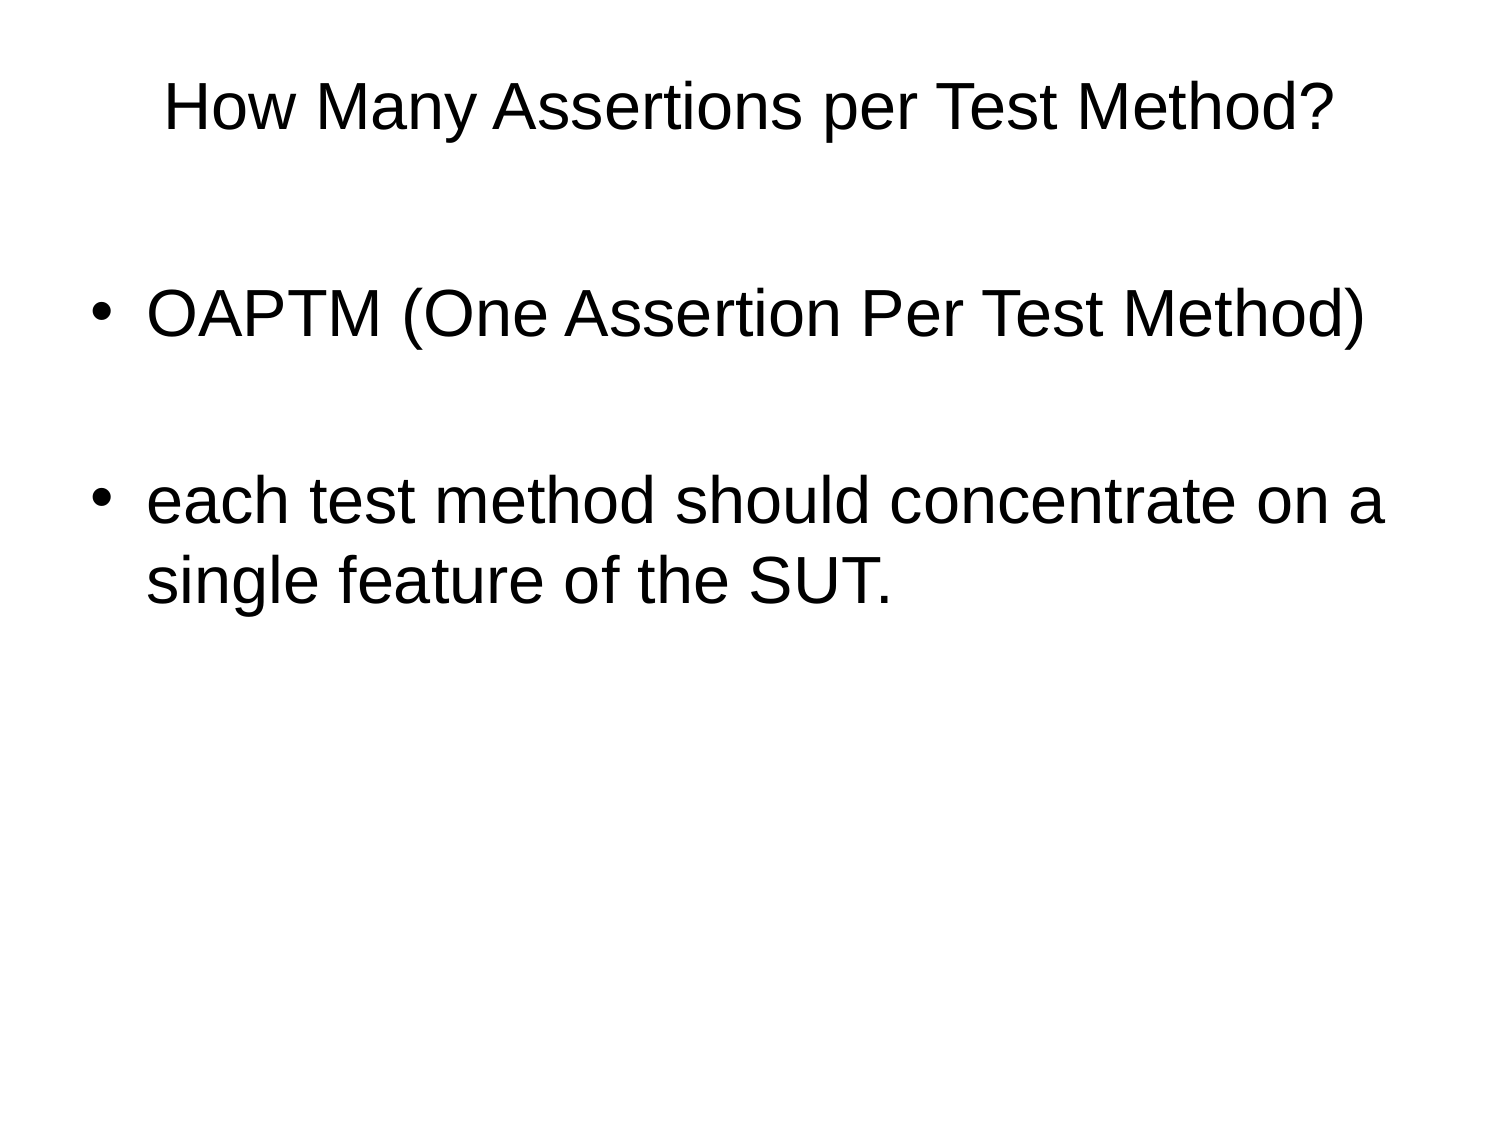

# How Many Assertions per Test Method?
OAPTM (One Assertion Per Test Method)

each test method should concentrate on a single feature of the SUT.